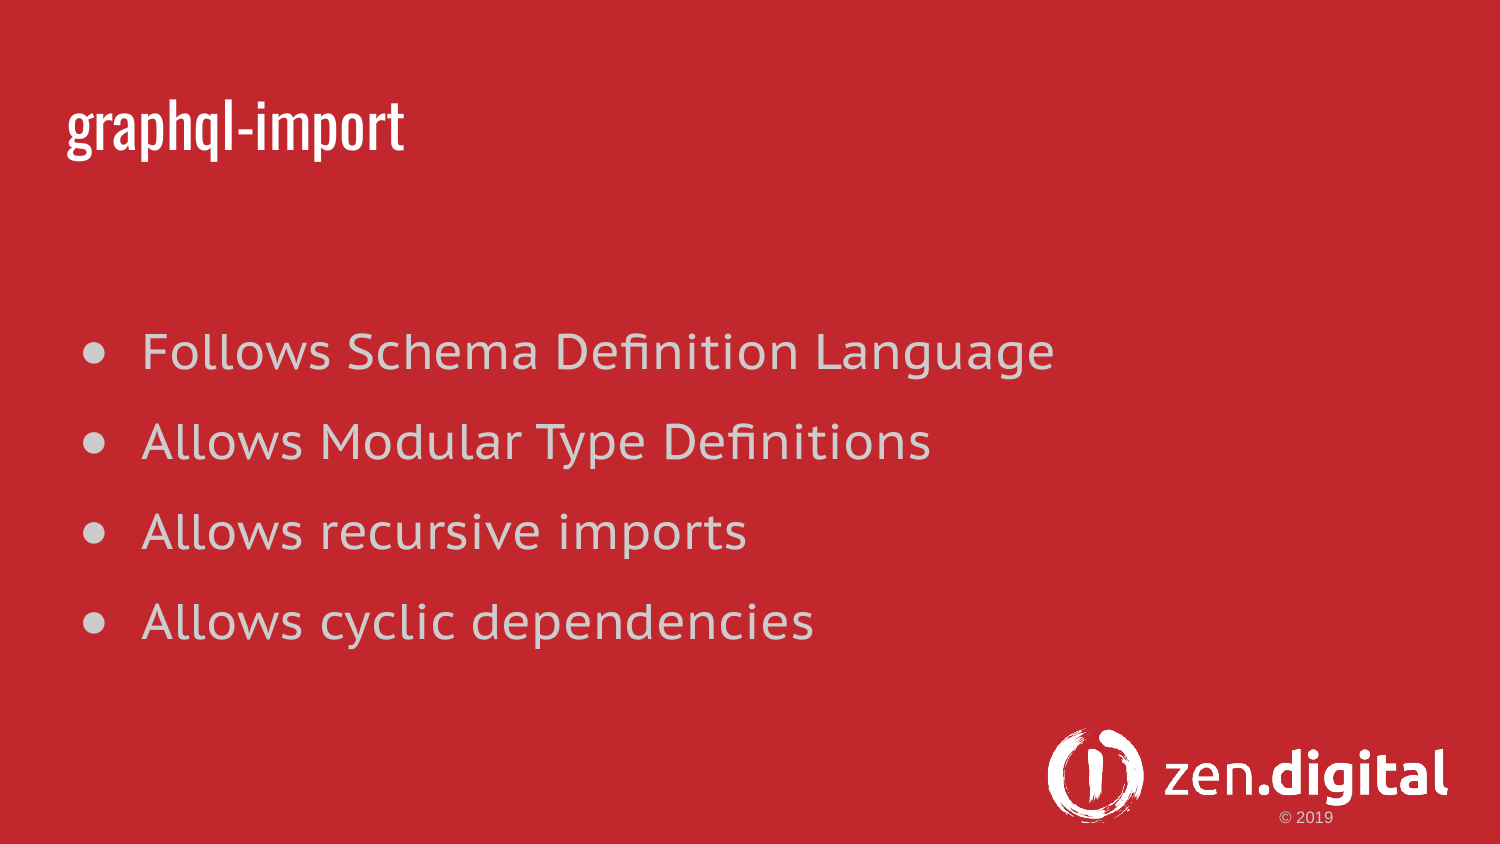

# graphql-import
Follows Schema Definition Language
Allows Modular Type Definitions
Allows recursive imports
Allows cyclic dependencies